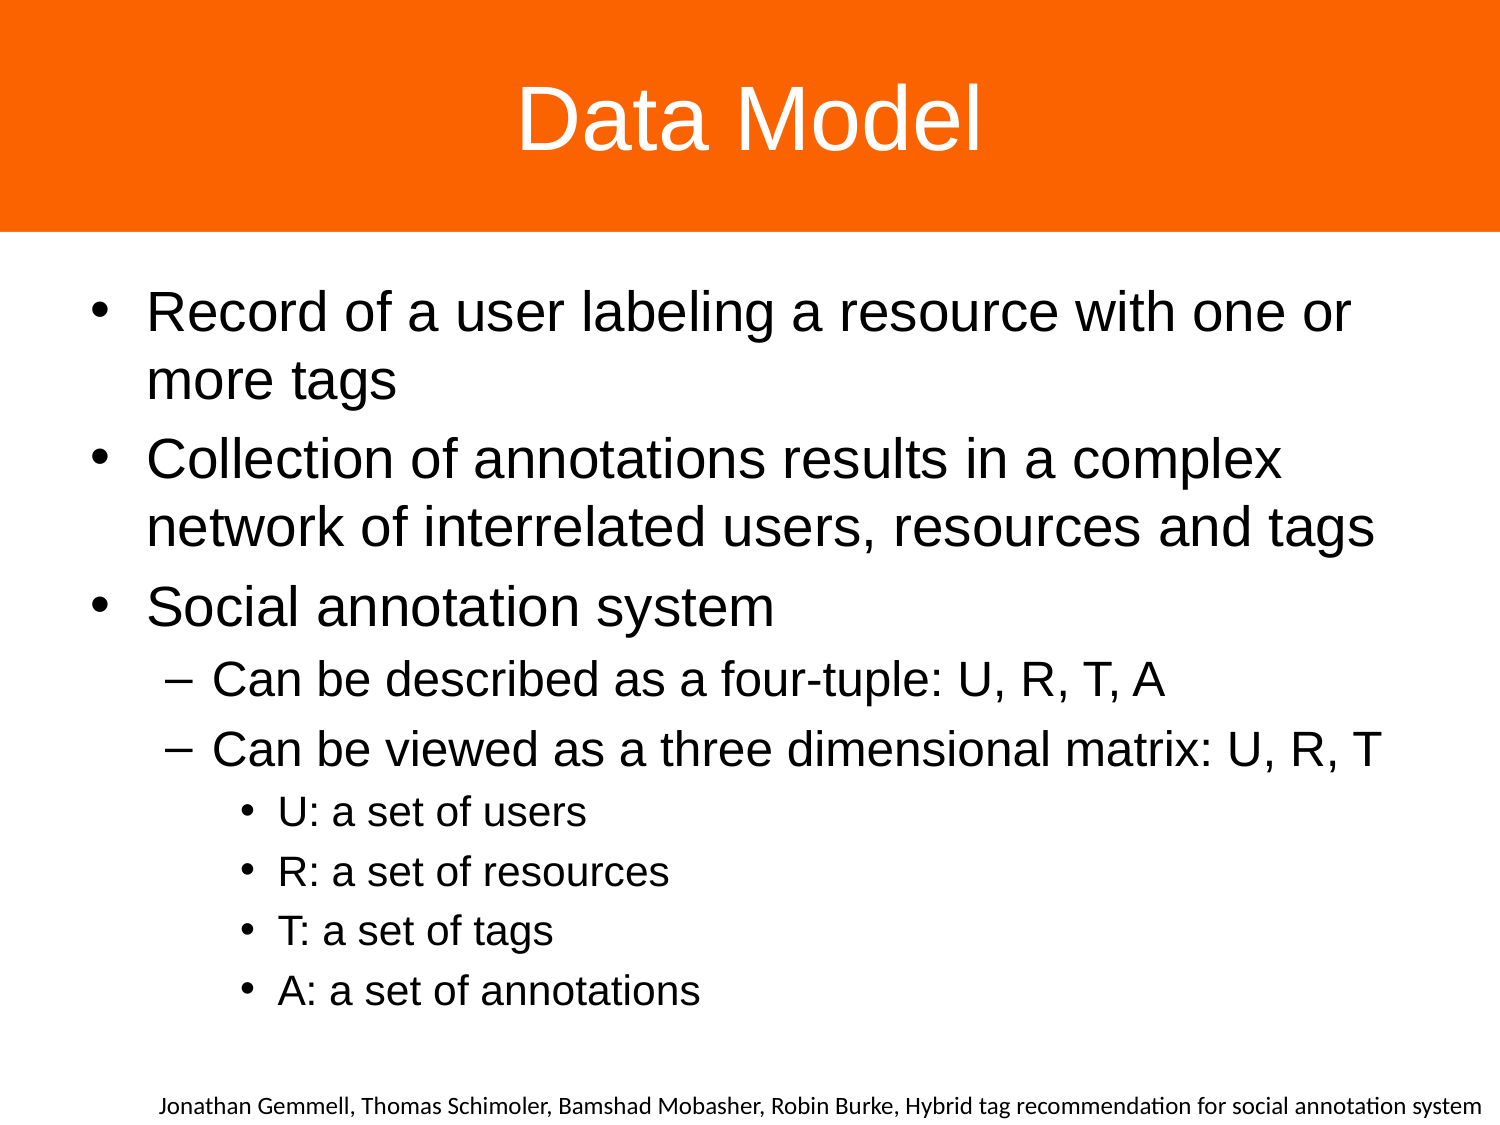

# Data Model
Record of a user labeling a resource with one or more tags
Collection of annotations results in a complex network of interrelated users, resources and tags
Social annotation system
Can be described as a four-tuple: U, R, T, A
Can be viewed as a three dimensional matrix: U, R, T
U: a set of users
R: a set of resources
T: a set of tags
A: a set of annotations

Jonathan Gemmell, Thomas Schimoler, Bamshad Mobasher, Robin Burke, Hybrid tag recommendation for social annotation system